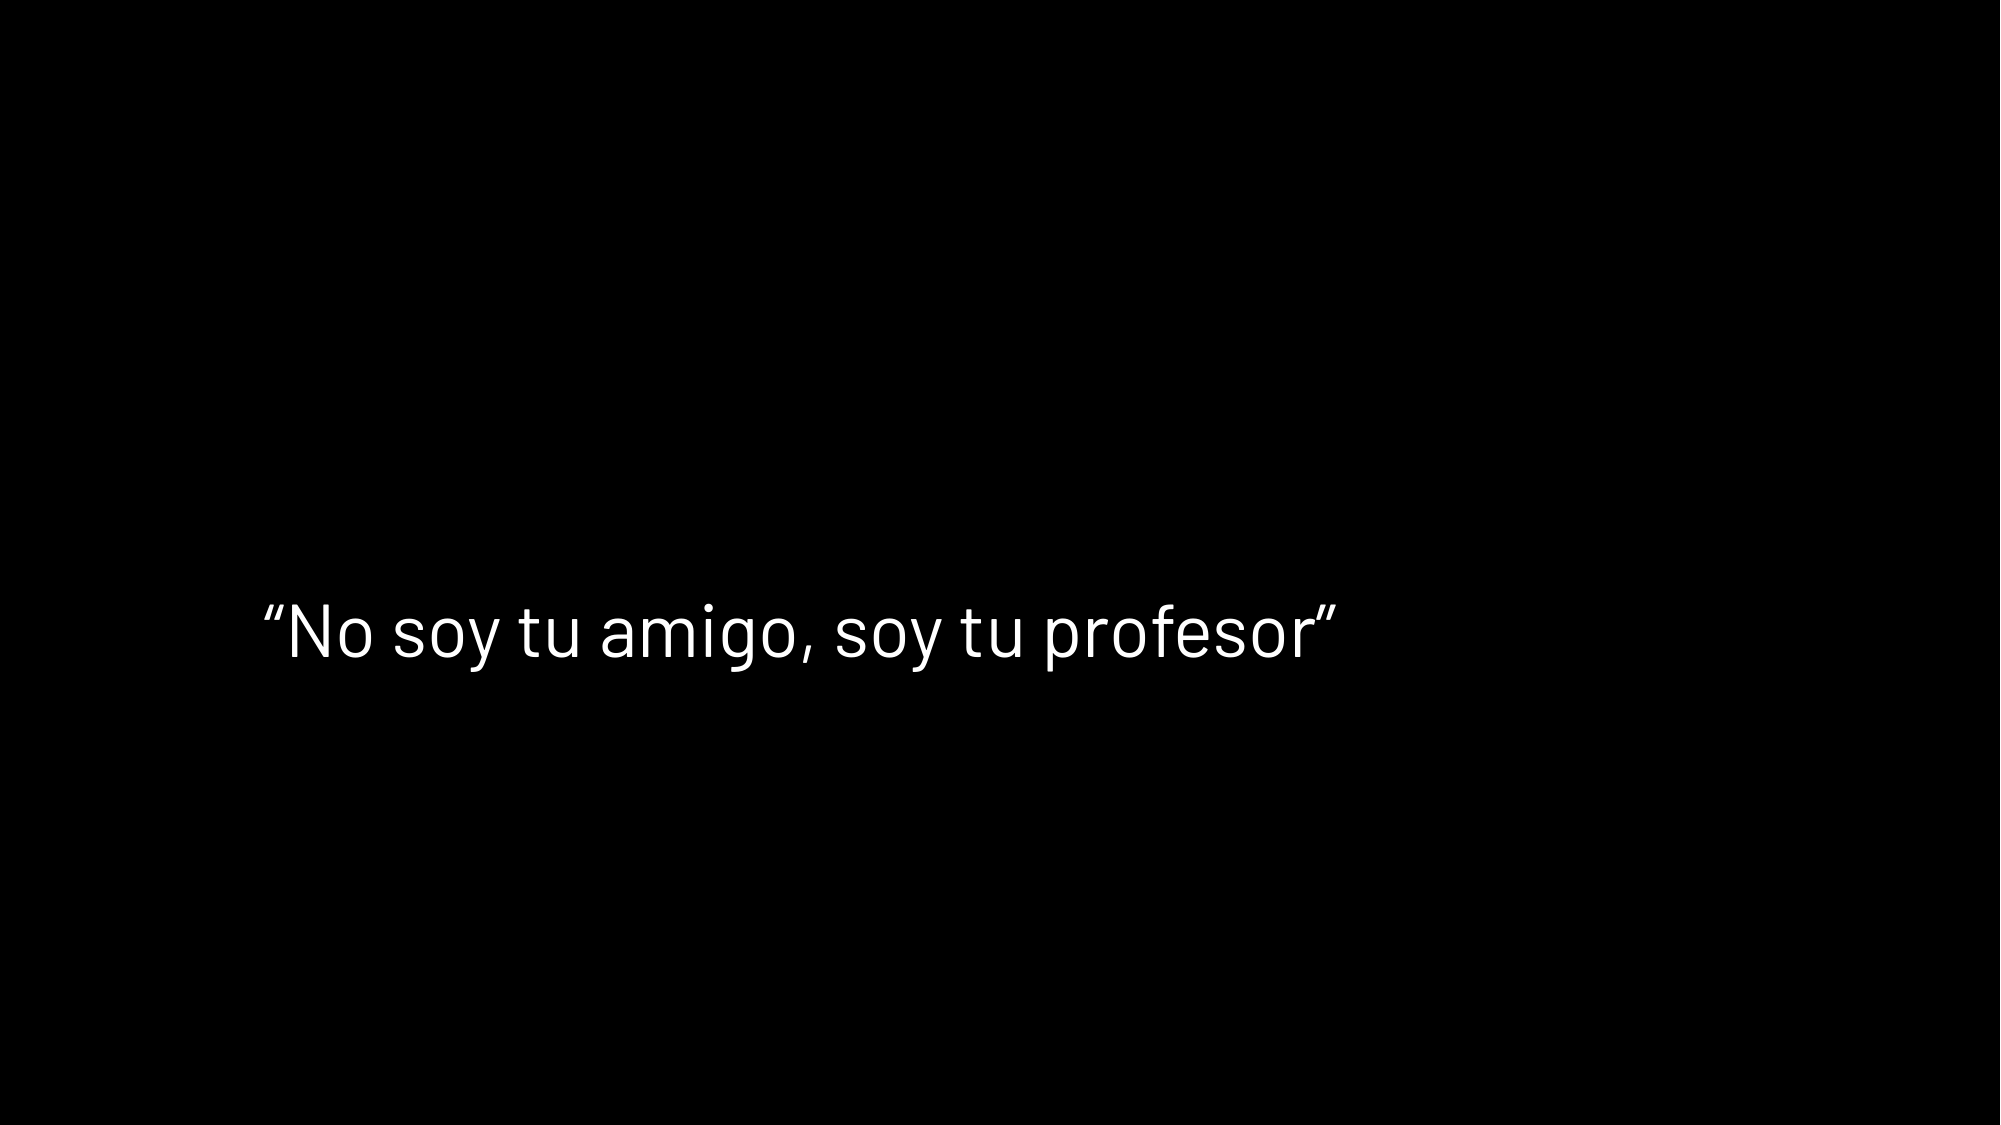

# “No soy tu amigo, soy tu profesor”